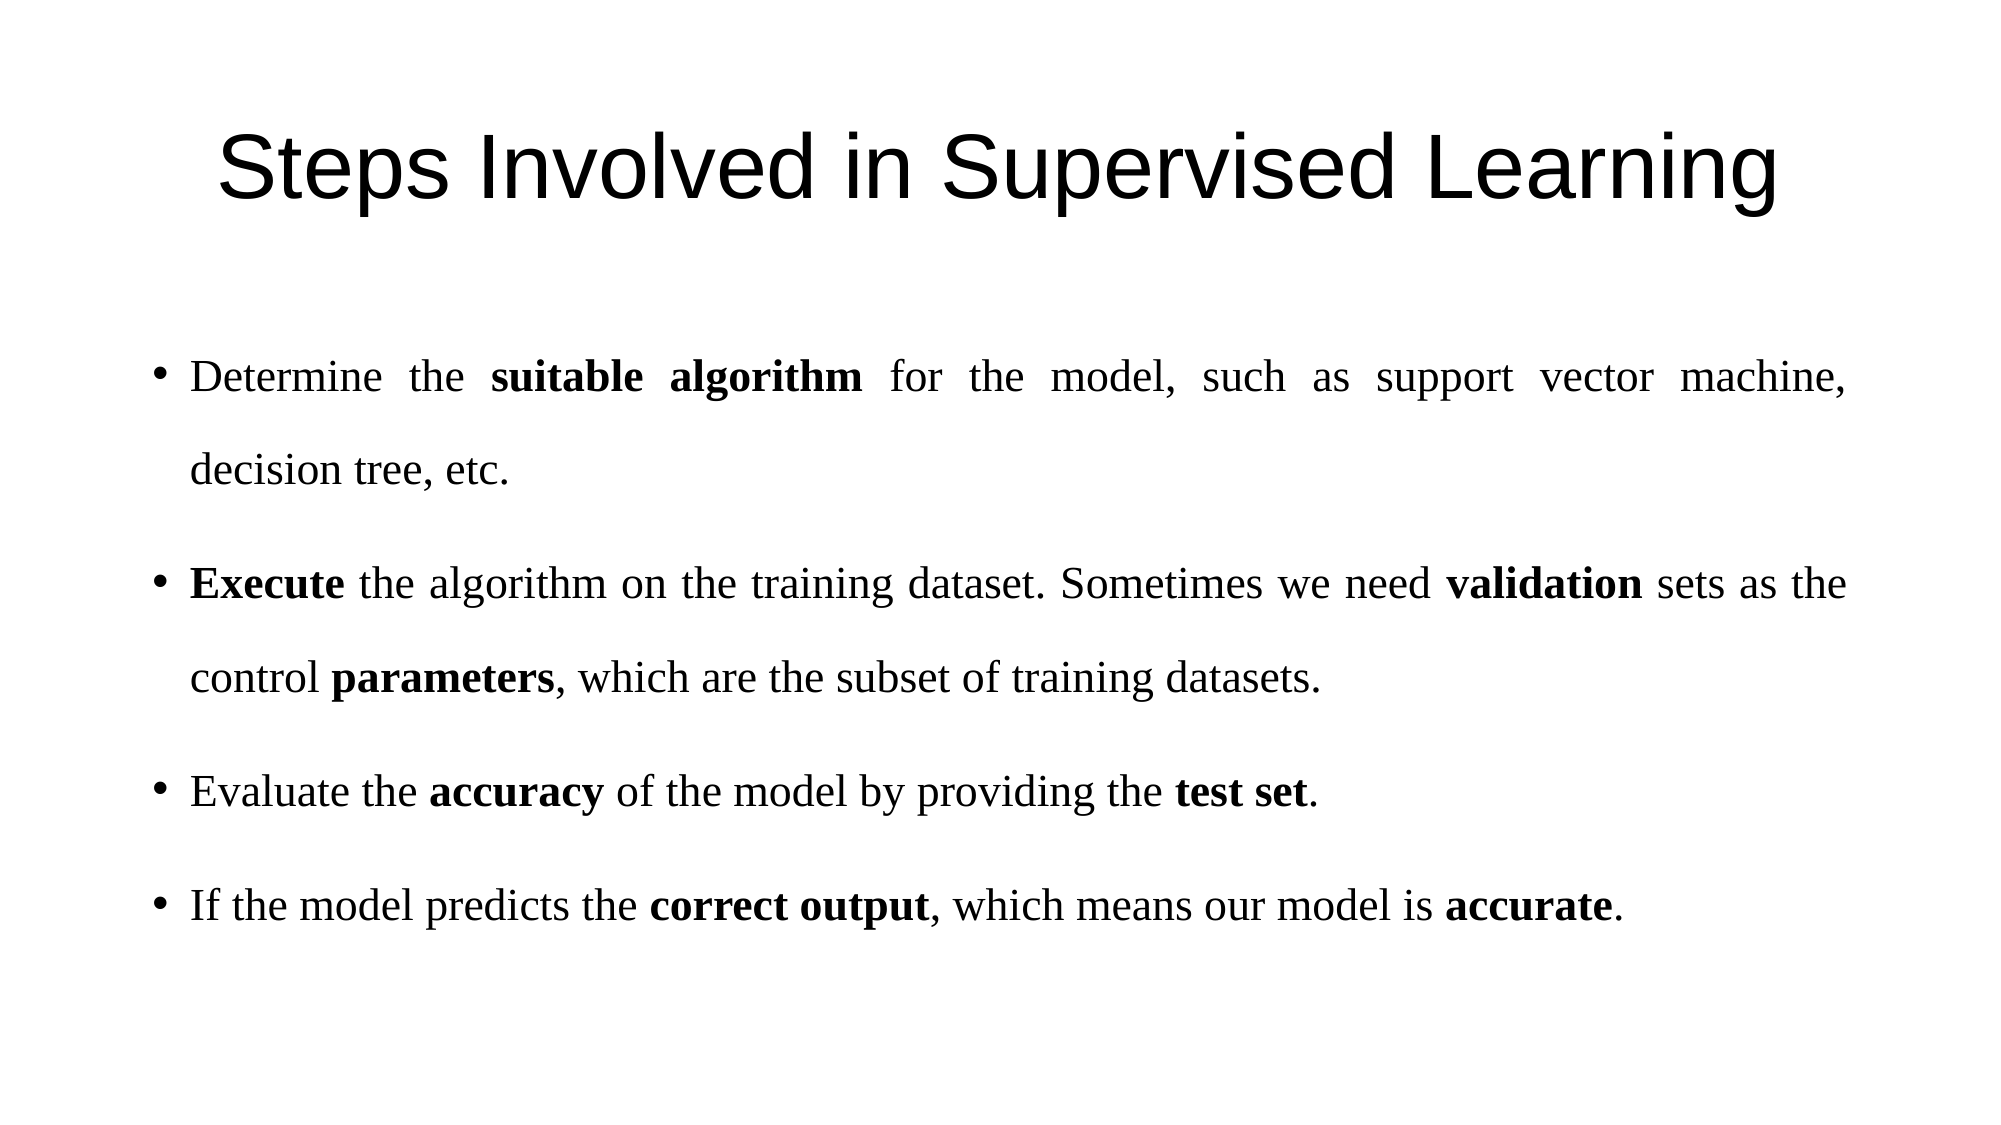

# Steps Involved in Supervised Learning
Determine the suitable algorithm for the model, such as support vector machine, decision tree, etc.
Execute the algorithm on the training dataset. Sometimes we need validation sets as the control parameters, which are the subset of training datasets.
Evaluate the accuracy of the model by providing the test set.
If the model predicts the correct output, which means our model is accurate.